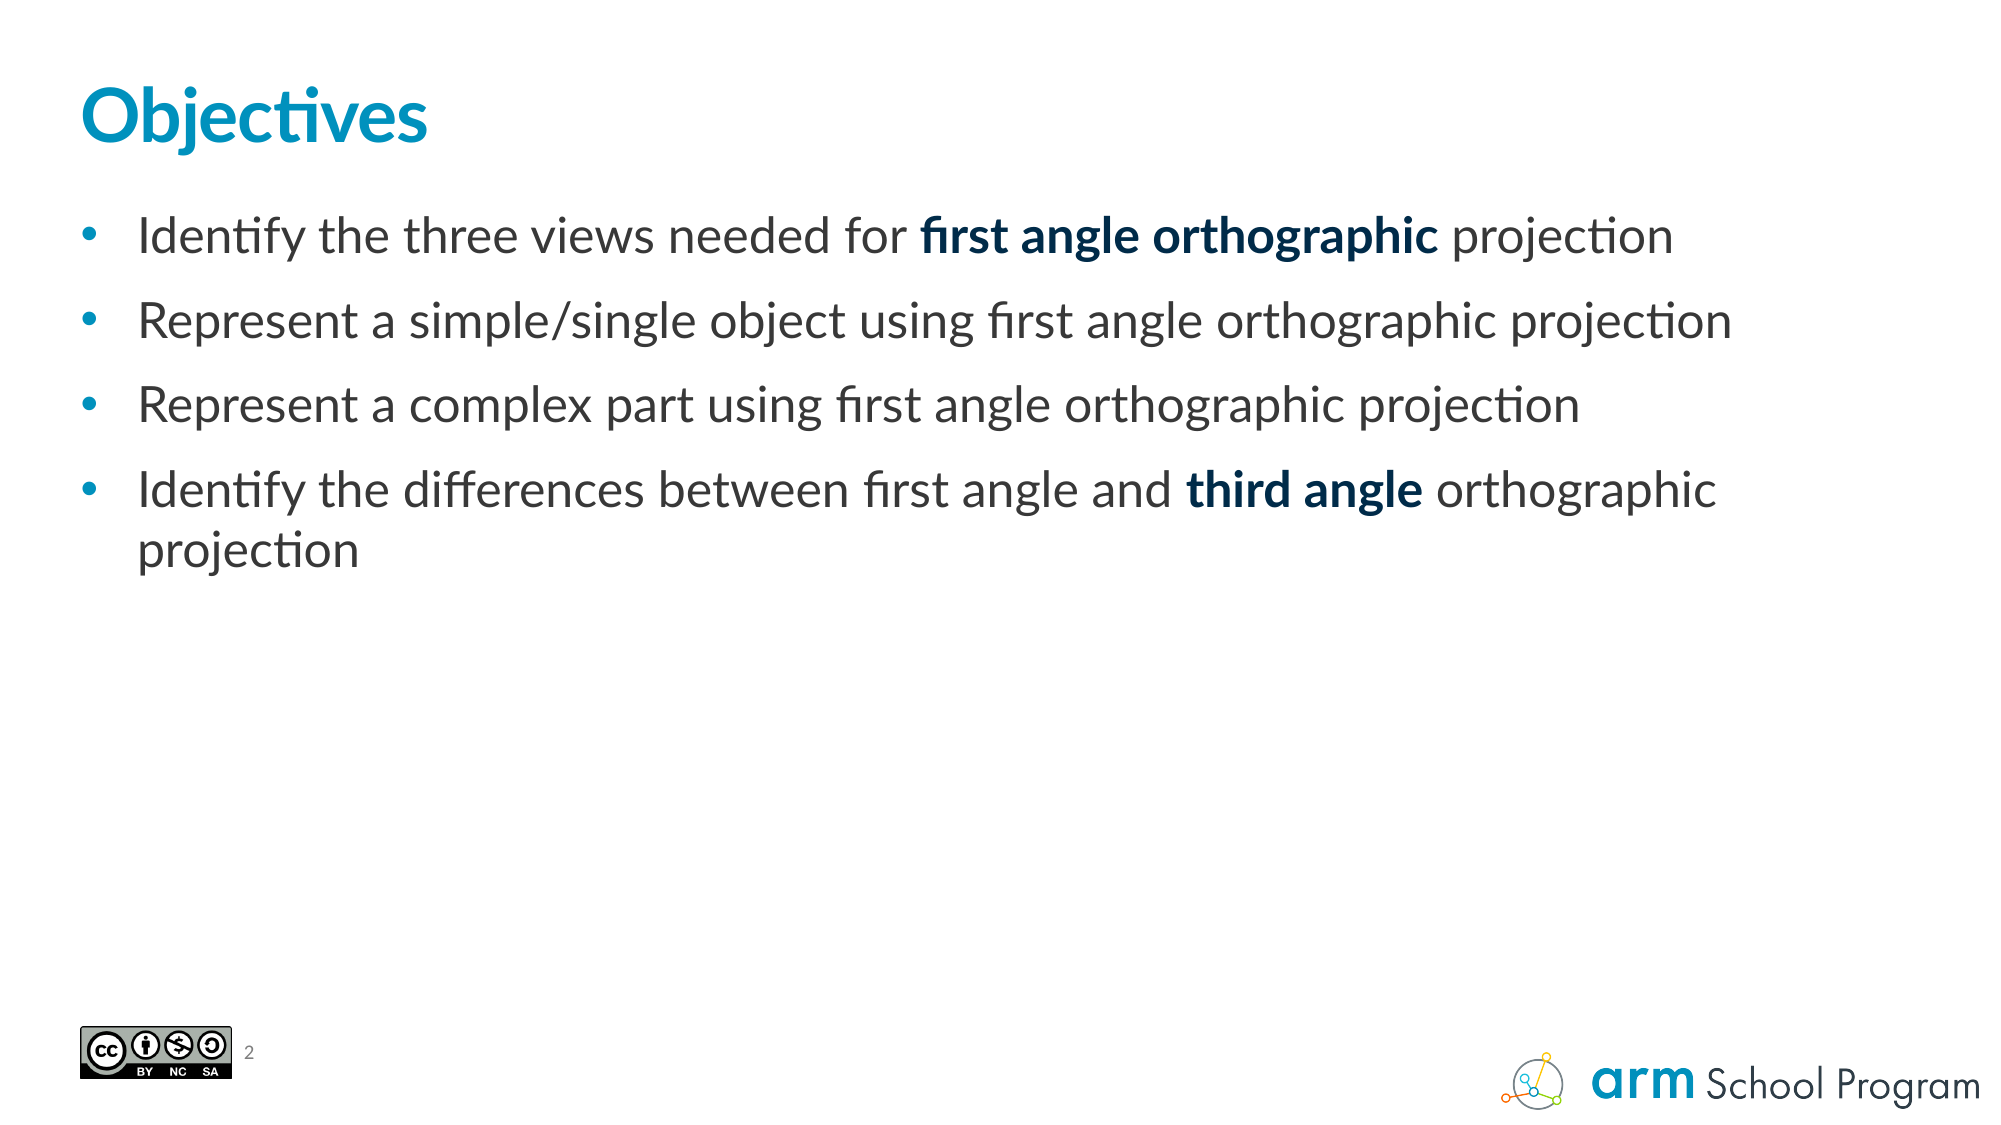

# Objectives
Identify the three views needed for first angle orthographic projection
Represent a simple/single object using first angle orthographic projection
Represent a complex part using first angle orthographic projection
Identify the differences between first angle and third angle orthographic projection